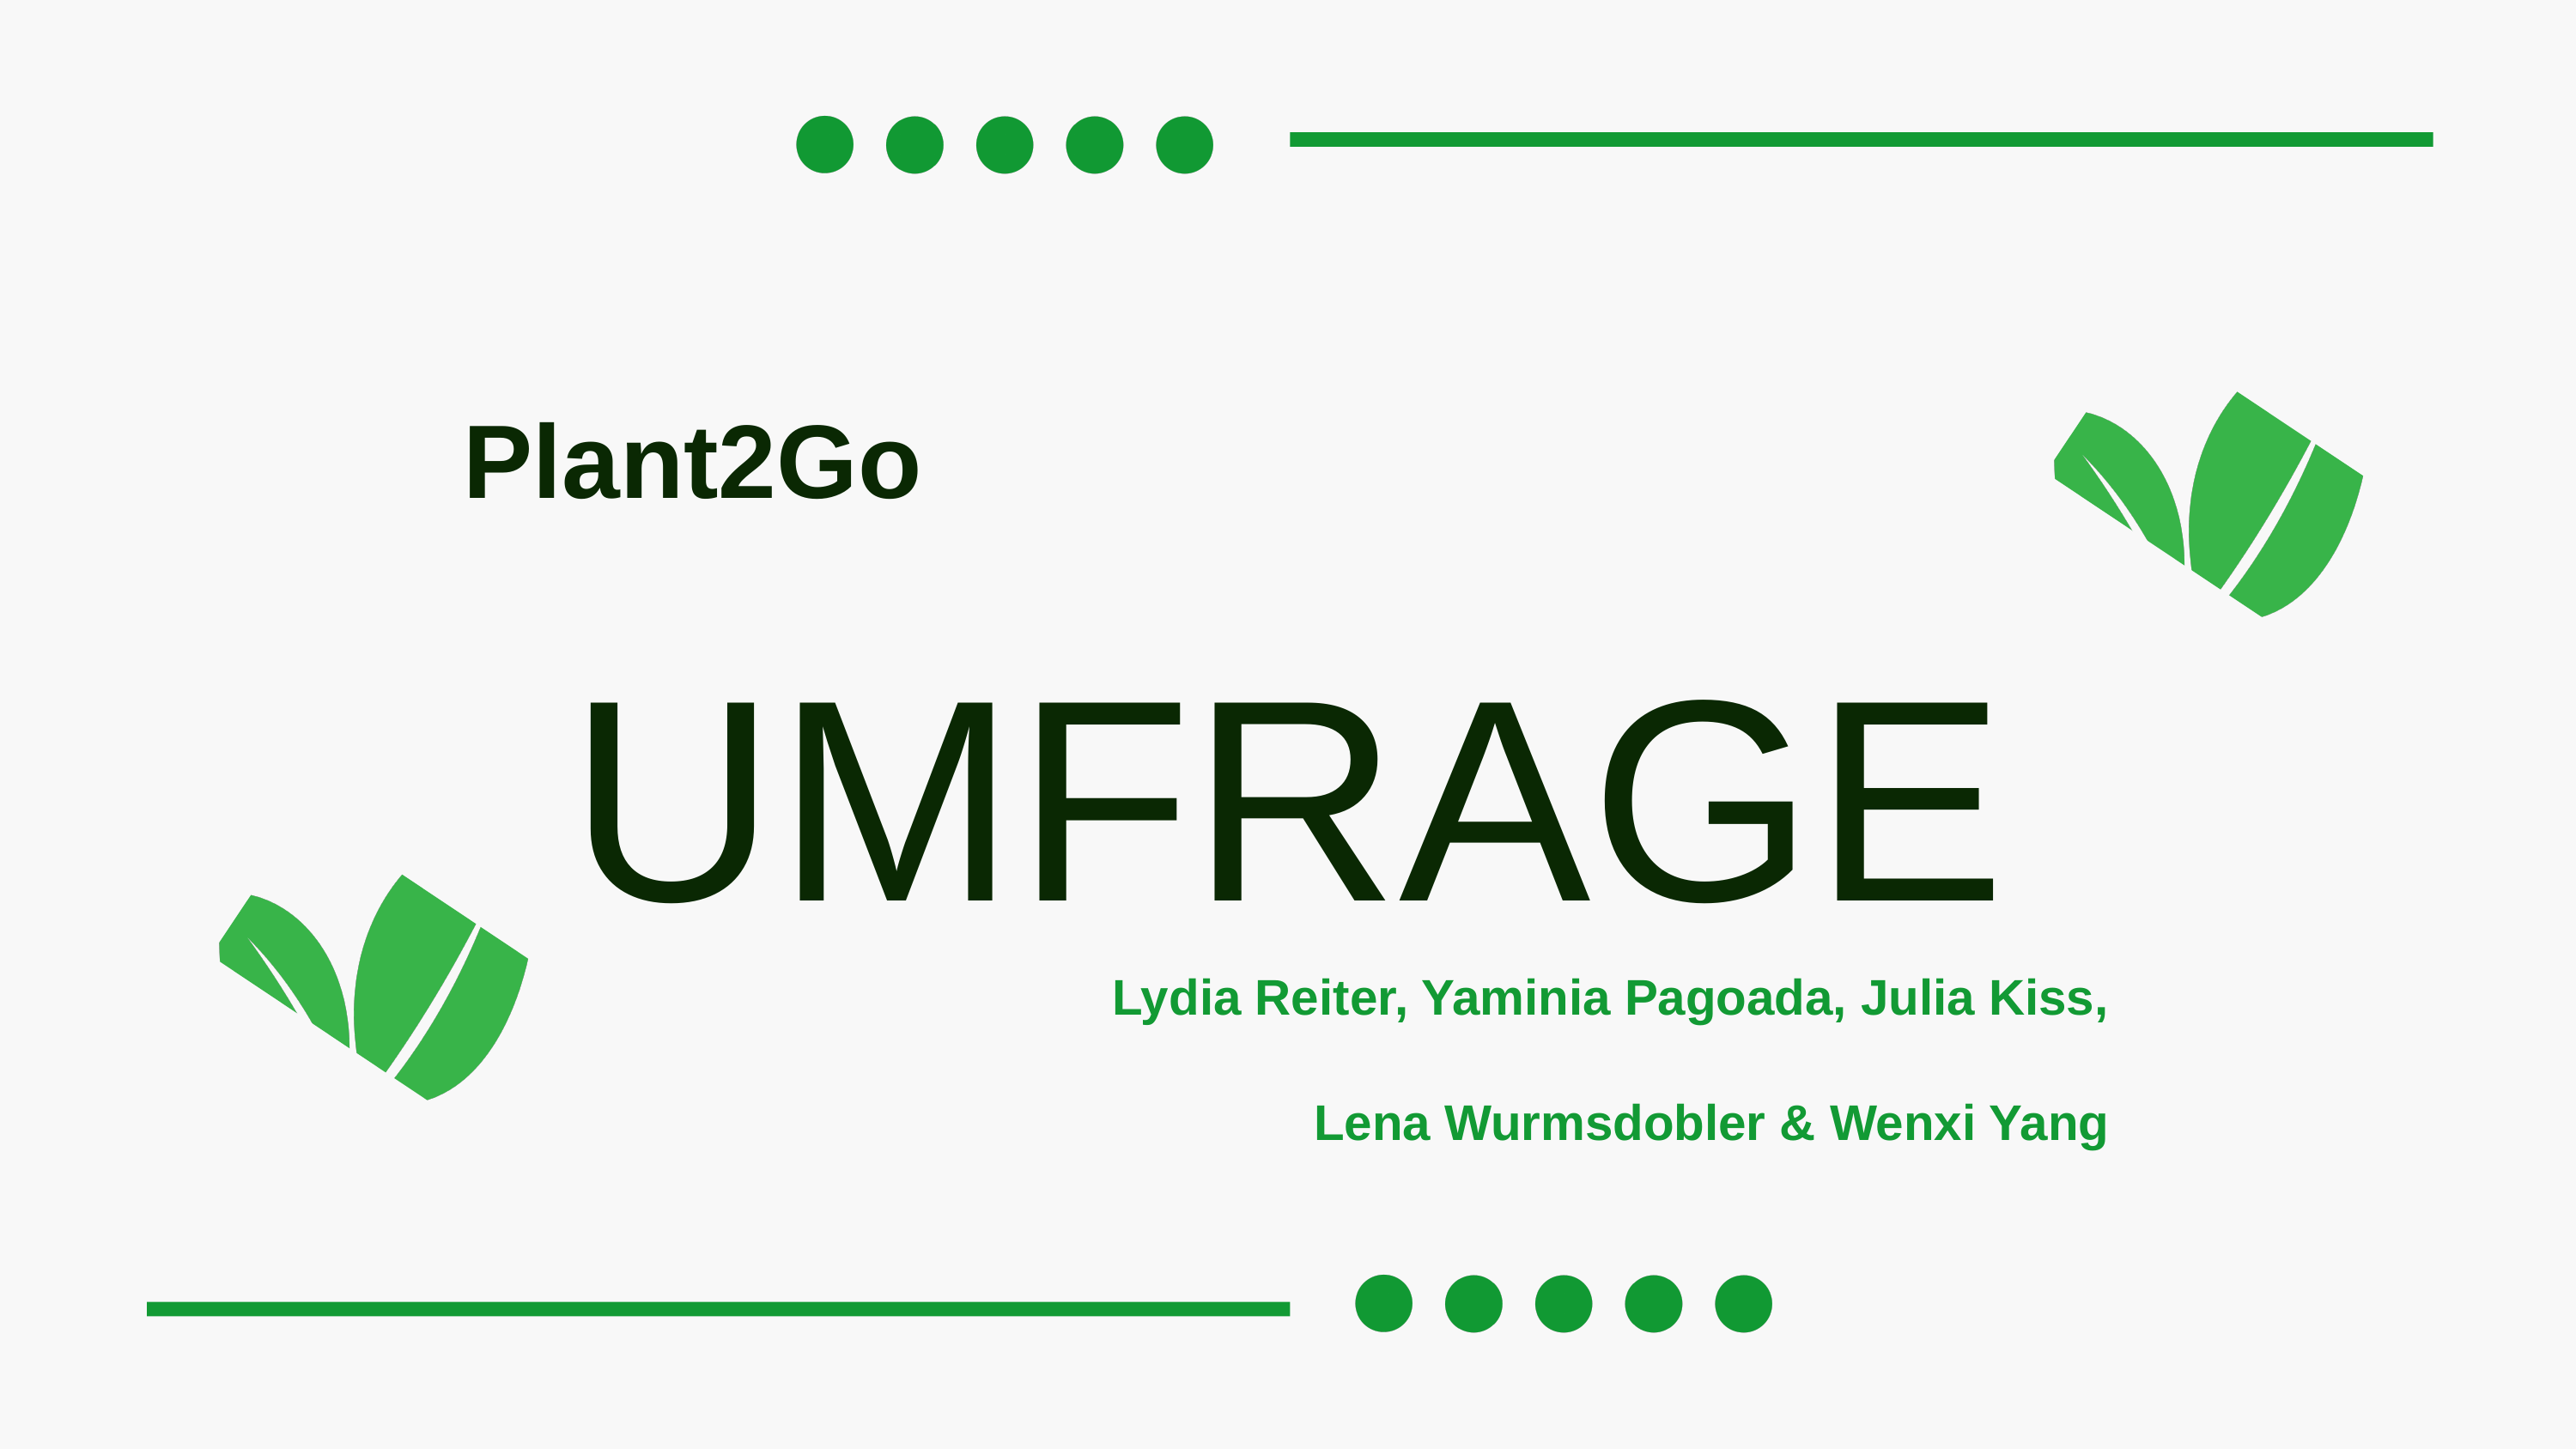

Plant2Go

UMFRAGE

Lydia Reiter, Yaminia Pagoada, Julia Kiss, Lena Wurmsdobler & Wenxi Yang